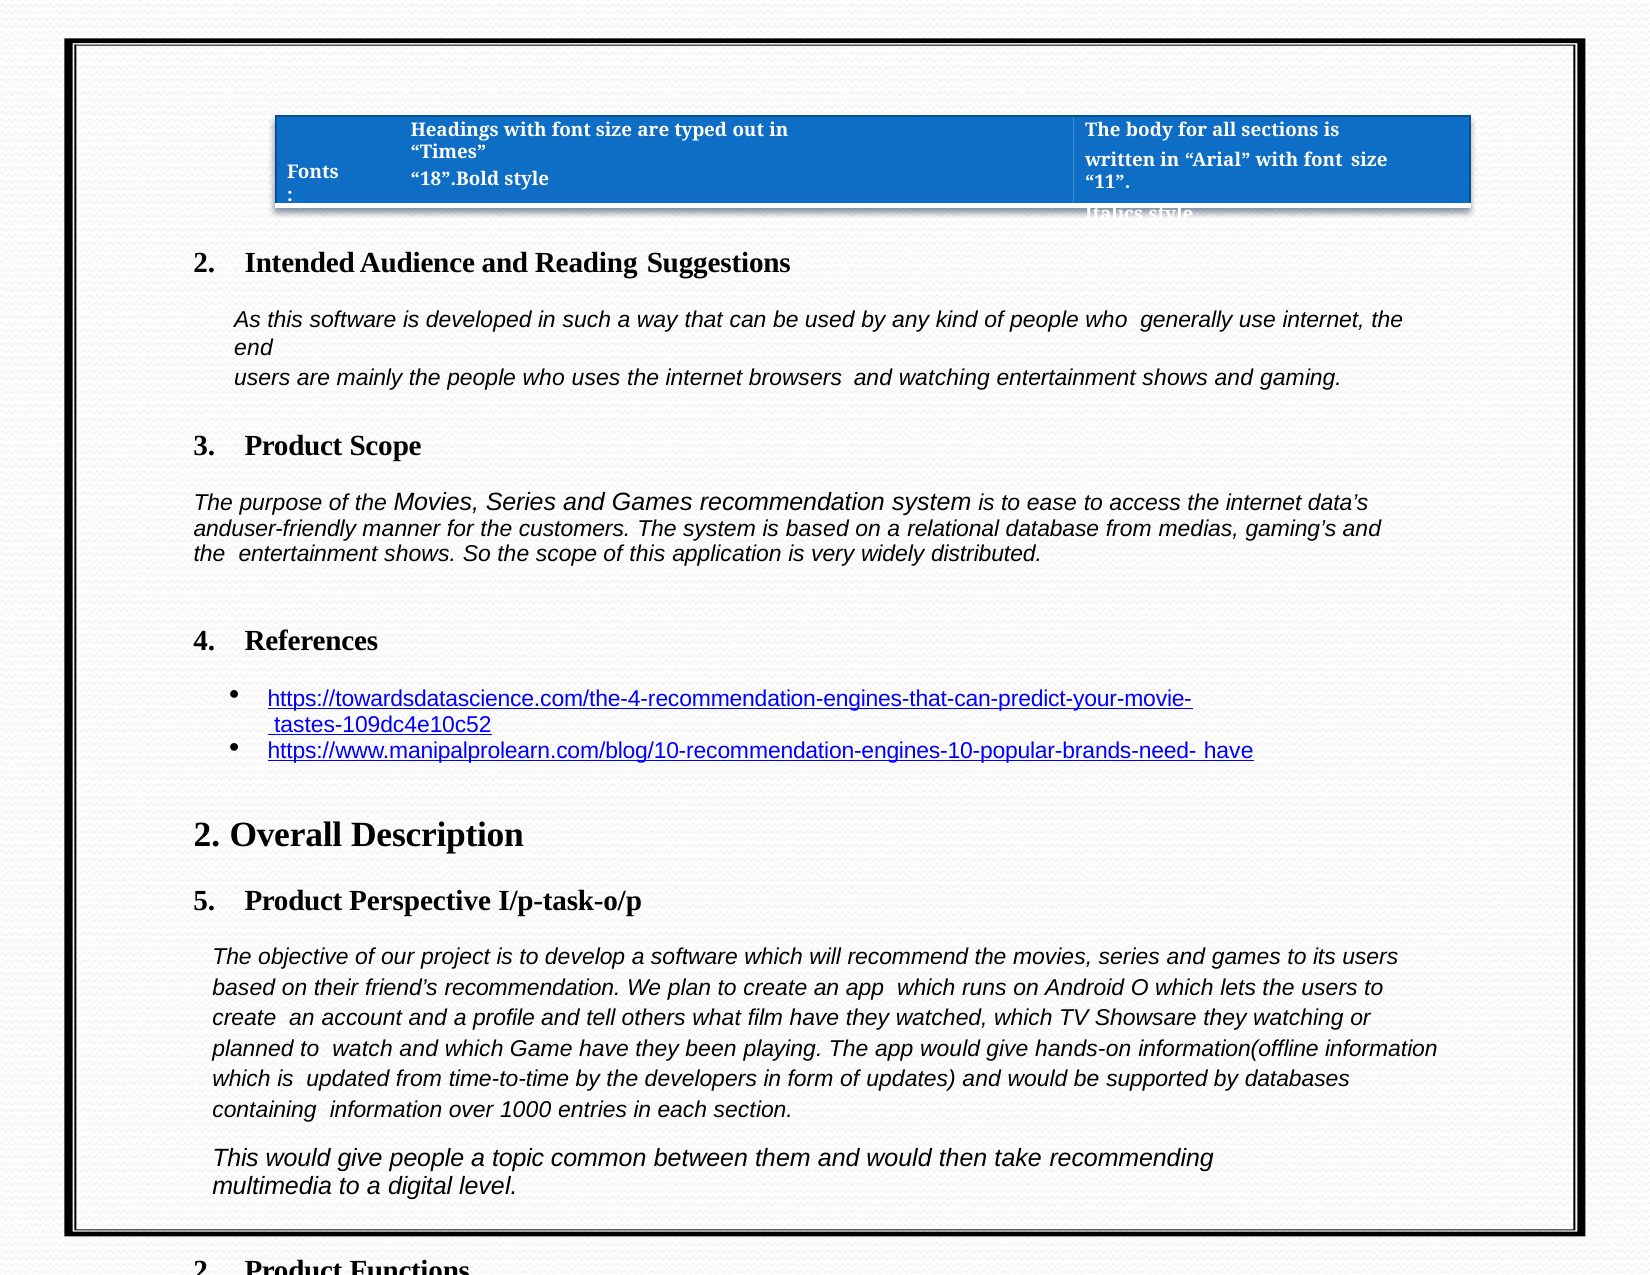

The body for all sections is
written in “Arial” with font size “11”.
Italics style

Headings with font size are typed out in “Times”
“18”.Bold style
Fonts :
Intended Audience and Reading Suggestions
As this software is developed in such a way that can be used by any kind of people who generally use internet, the end
users are mainly the people who uses the internet browsers and watching entertainment shows and gaming.

Product Scope

The purpose of the Movies, Series and Games recommendation system is to ease to access the internet data’s  anduser-friendly manner for the customers. The system is based on a relational database from medias, gaming’s and the  entertainment shows. So the scope of this application is very widely distributed.

References
https://towardsdatascience.com/the-4-recommendation-engines-that-can-predict-your-movie- tastes-109dc4e10c52
https://www.manipalprolearn.com/blog/10-recommendation-engines-10-popular-brands-need- have

2. Overall Description
Product Perspective I/p-task-o/p
The objective of our project is to develop a software which will recommend the movies, series and games to its users  based on their friend’s recommendation. We plan to create an app which runs on Android O which lets the users to create  an account and a profile and tell others what film have they watched, which TV Showsare they watching or planned to  watch and which Game have they been playing. The app would give hands-on information(offline information which is  updated from time-to-time by the developers in form of updates) and would be supported by databases containing  information over 1000 entries in each section.
This would give people a topic common between them and would then take recommending
multimedia to a digital level.

Product Functions